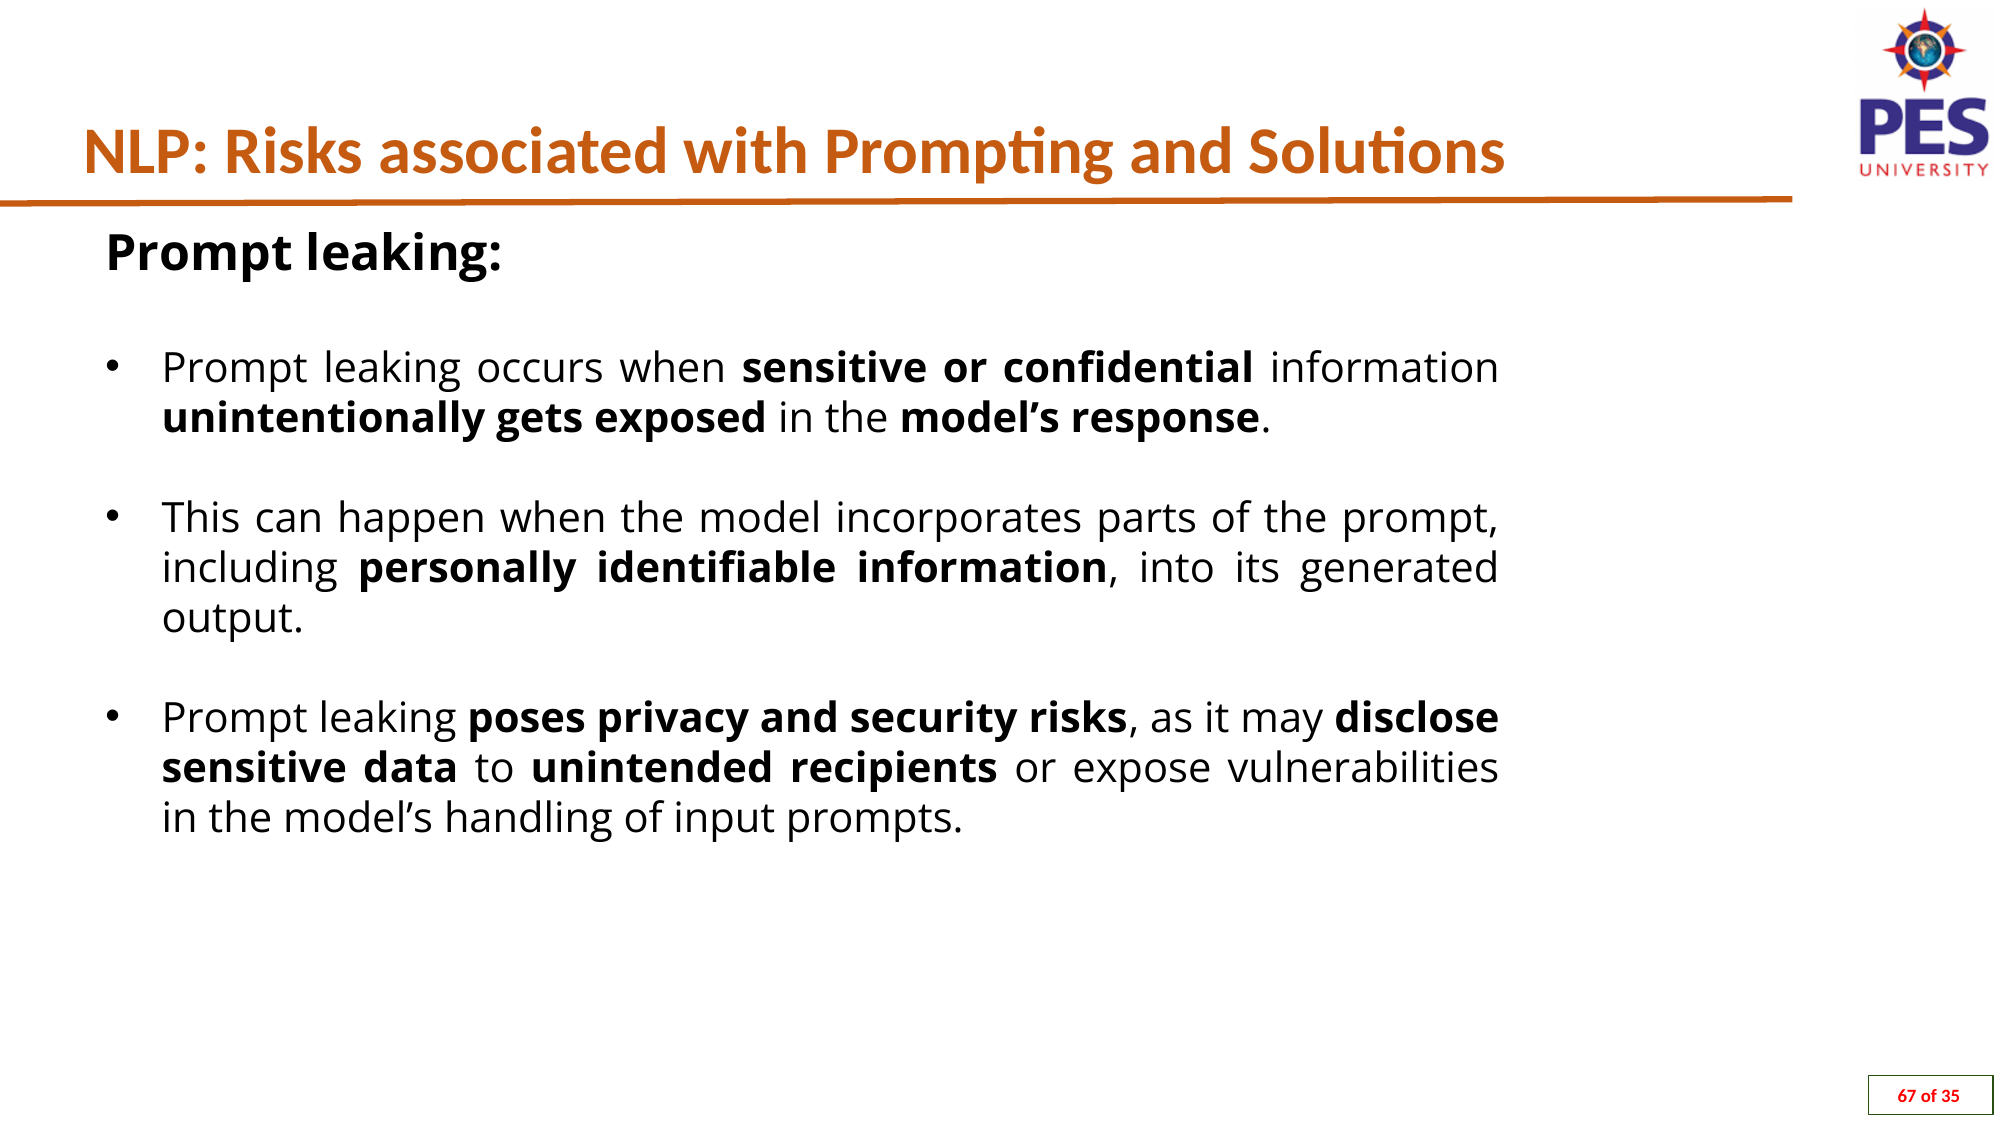

NLP: Risks associated with Prompting and Solutions
Prompt leaking:

Prompt leaking occurs when sensitive or confidential information unintentionally gets exposed in the model’s response.

This can happen when the model incorporates parts of the prompt, including personally identifiable information, into its generated output.

Prompt leaking poses privacy and security risks, as it may disclose sensitive data to unintended recipients or expose vulnerabilities in the model’s handling of input prompts.